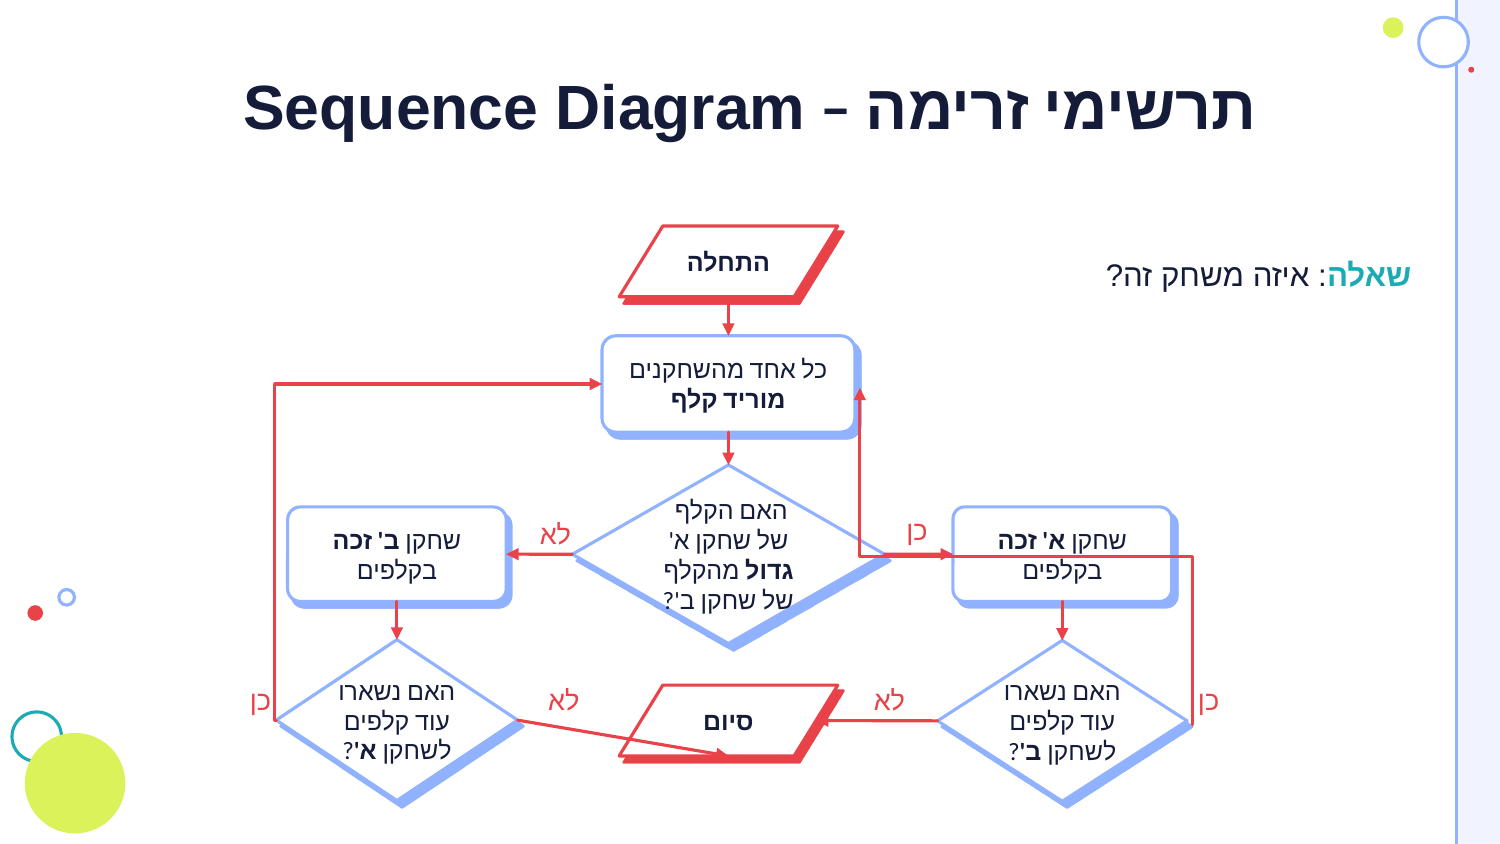

# תרשימי זרימה – Sequence Diagram
שאלה: איזה משחק זה?
התחלה
כל אחד מהשחקנים מוריד קלף
האם הקלף
של שחקן א' גדול מהקלף של שחקן ב'?
כן
שחקן ב' זכה בקלפים
שחקן א' זכה בקלפים
לא
האם נשארו עוד קלפים לשחקן א'?
האם נשארו עוד קלפים לשחקן ב'?
לא
כן
כן
לא
סיום